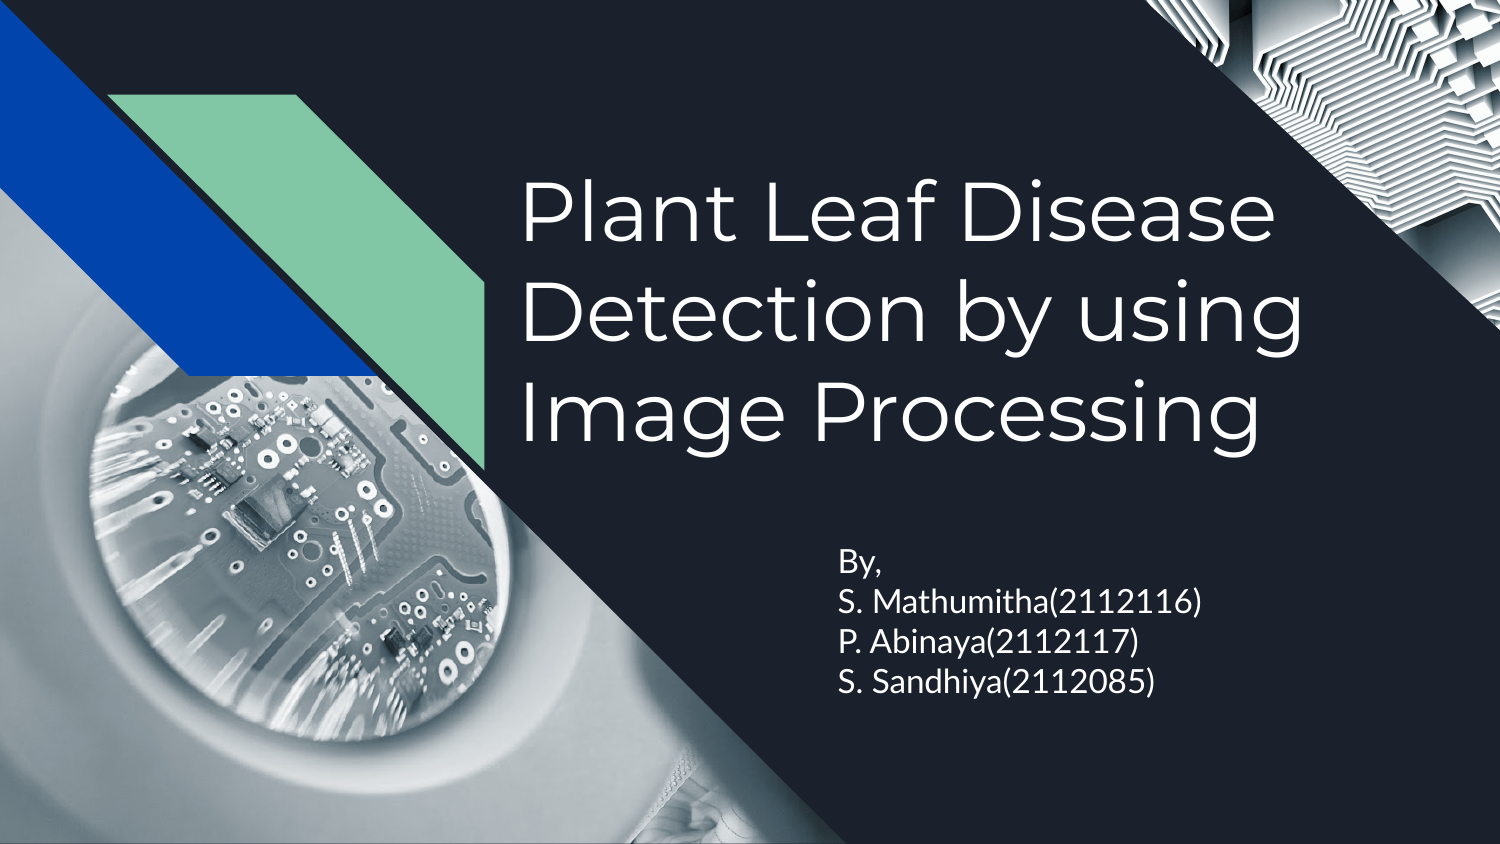

# Plant Leaf Disease Detection by using Image Processing
By,
S. Mathumitha(2112116)
P. Abinaya(2112117)
S. Sandhiya(2112085)